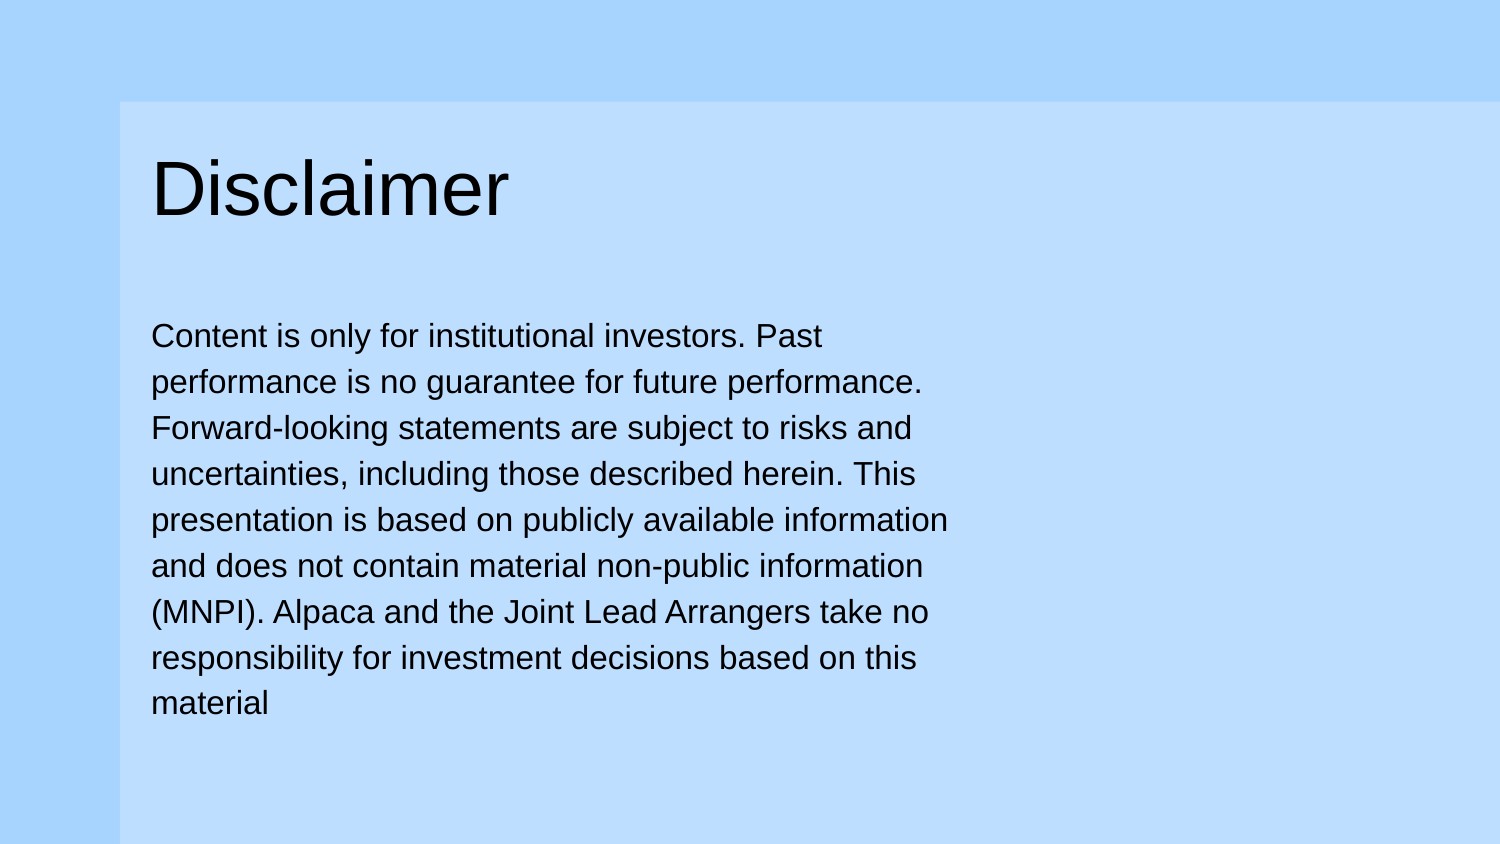

# Disclaimer

Content is only for institutional investors. Past performance is no guarantee for future performance. Forward-looking statements are subject to risks and uncertainties, including those described herein. This presentation is based on publicly available information and does not contain material non-public information (MNPI). Alpaca and the Joint Lead Arrangers take no responsibility for investment decisions based on this material